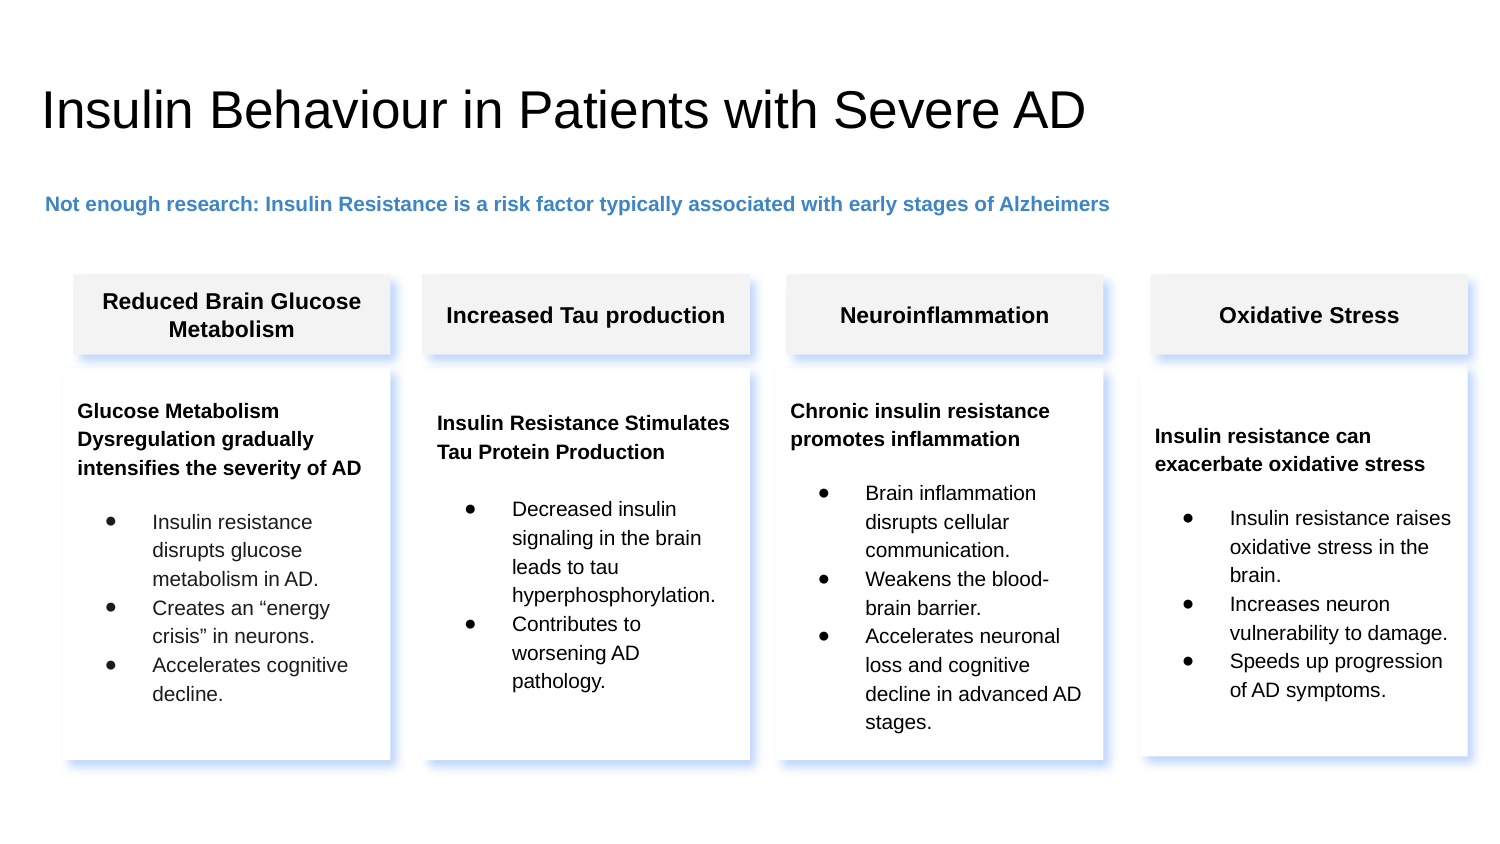

# Insulin Behaviour in Patients with Severe AD

Not enough research: Insulin Resistance is a risk factor typically associated with early stages of Alzheimers
Reduced Brain Glucose Metabolism
Increased Tau production
Neuroinflammation
Oxidative Stress
Insulin resistance can exacerbate oxidative stress
Insulin resistance raises oxidative stress in the brain.
Increases neuron vulnerability to damage.
Speeds up progression of AD symptoms.

Glucose Metabolism Dysregulation gradually intensifies the severity of AD
Insulin resistance disrupts glucose metabolism in AD.
Creates an “energy crisis” in neurons.
Accelerates cognitive decline.

Insulin Resistance Stimulates Tau Protein Production

Decreased insulin signaling in the brain leads to tau hyperphosphorylation.
Contributes to worsening AD pathology.

Chronic insulin resistance promotes inflammation
Brain inflammation disrupts cellular communication.
Weakens the blood-brain barrier.
Accelerates neuronal loss and cognitive decline in advanced AD stages.